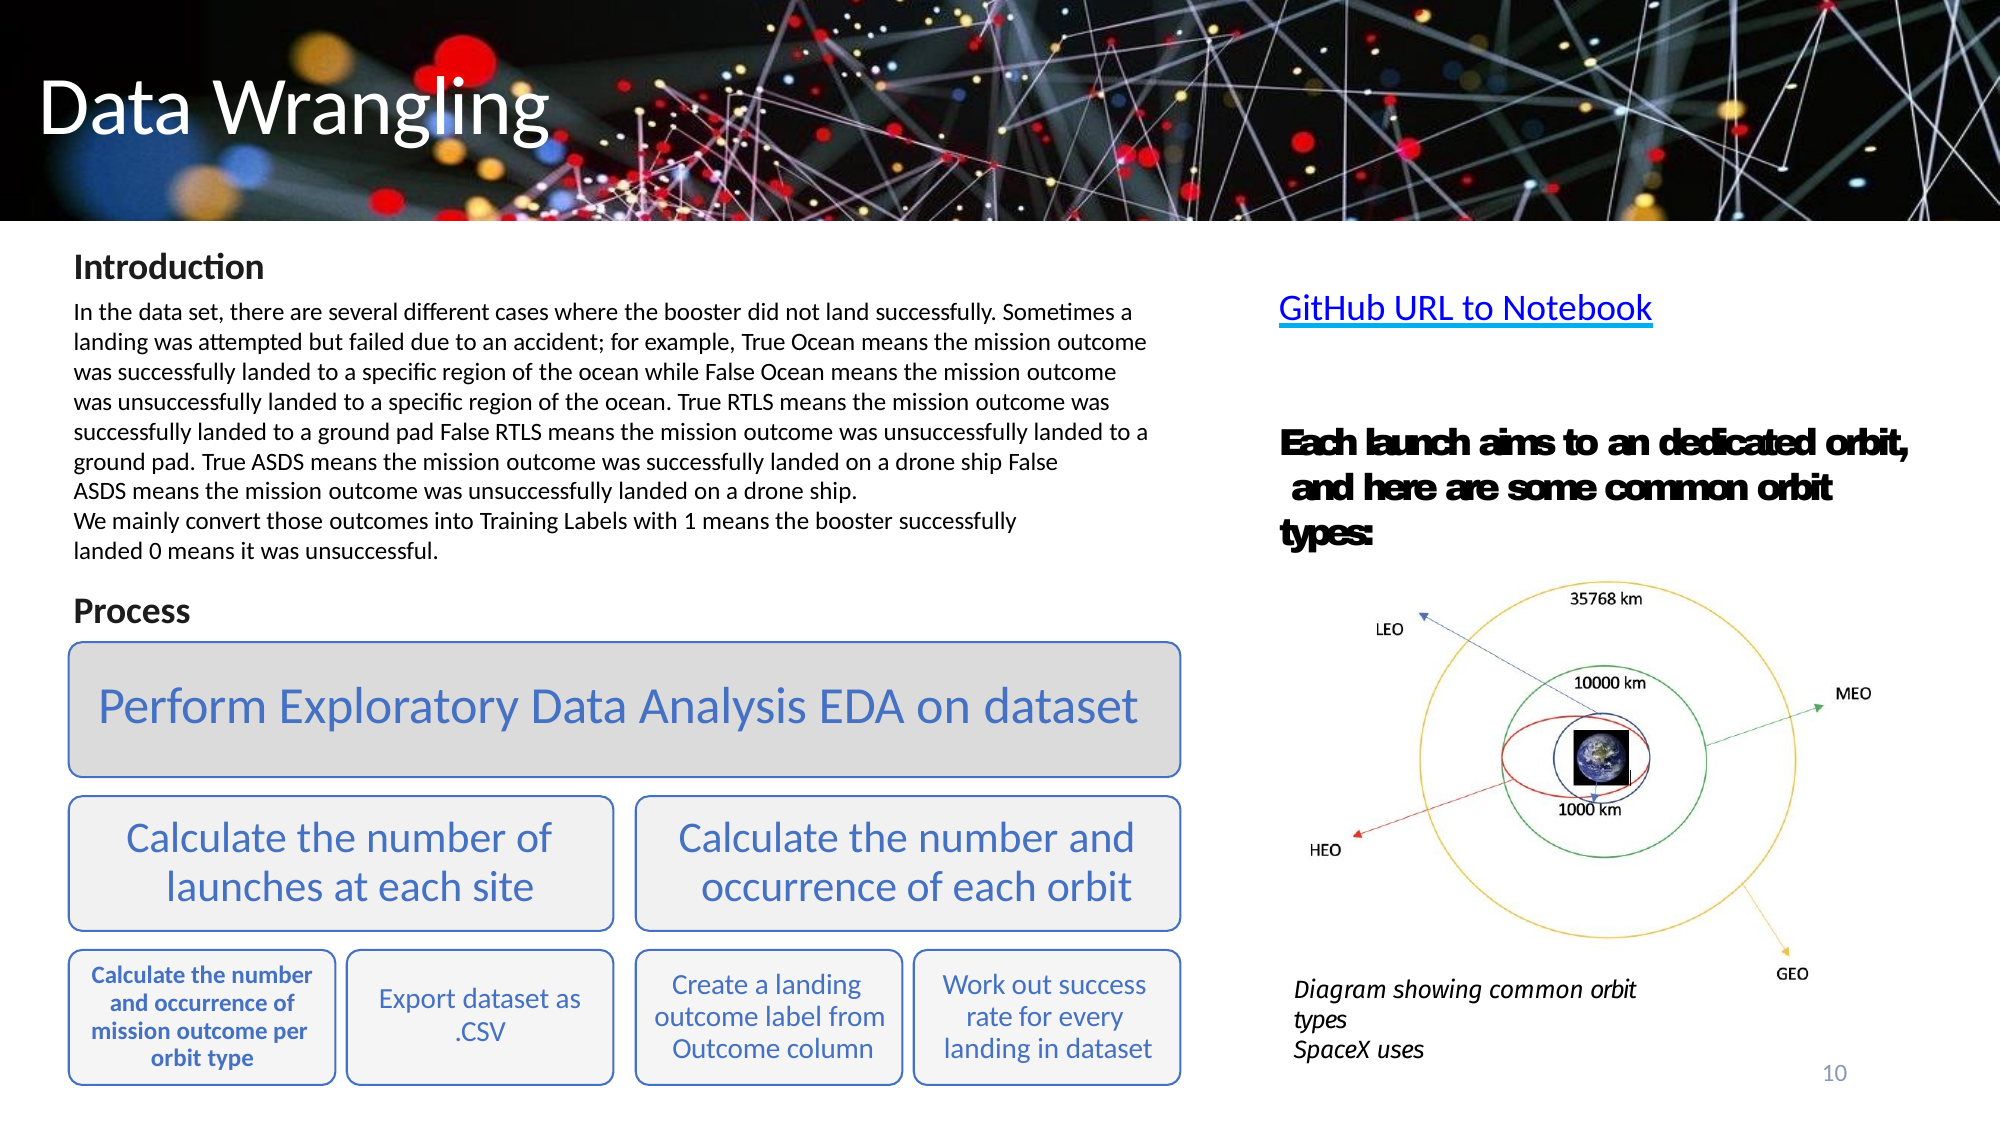

# Data Wrangling
Data wrangling
Introduction
In the data set, there are several different cases where the booster did not land successfully. Sometimes a  landing was attempted but failed due to an accident; for example, True Ocean means the mission outcome  was successfully landed to a specific region of the ocean while False Ocean means the mission outcome  was unsuccessfully landed to a specific region of the ocean. True RTLS means the mission outcome was  successfully landed to a ground pad False RTLS means the mission outcome was unsuccessfully landed to a  ground pad. True ASDS means the mission outcome was successfully landed on a drone ship False
ASDS means the mission outcome was unsuccessfully landed on a drone ship.
We mainly convert those outcomes into Training Labels with 1 means the booster successfully
landed 0 means it was unsuccessful.
GitHub URL to Notebook
Each launch aims to an dedicated orbit,  and here are some common orbit types:

Process

Perform Exploratory Data Analysis EDA on dataset

Calculate the number of  launches at each site
Calculate the number and  occurrence of each orbit

Calculate the number  and occurrence of  mission outcome per  orbit type
Create a landing  outcome label from  Outcome column
Work out success  rate for every  landing in dataset
Diagram showing common orbit types
SpaceX uses
Export dataset as
.CSV
10